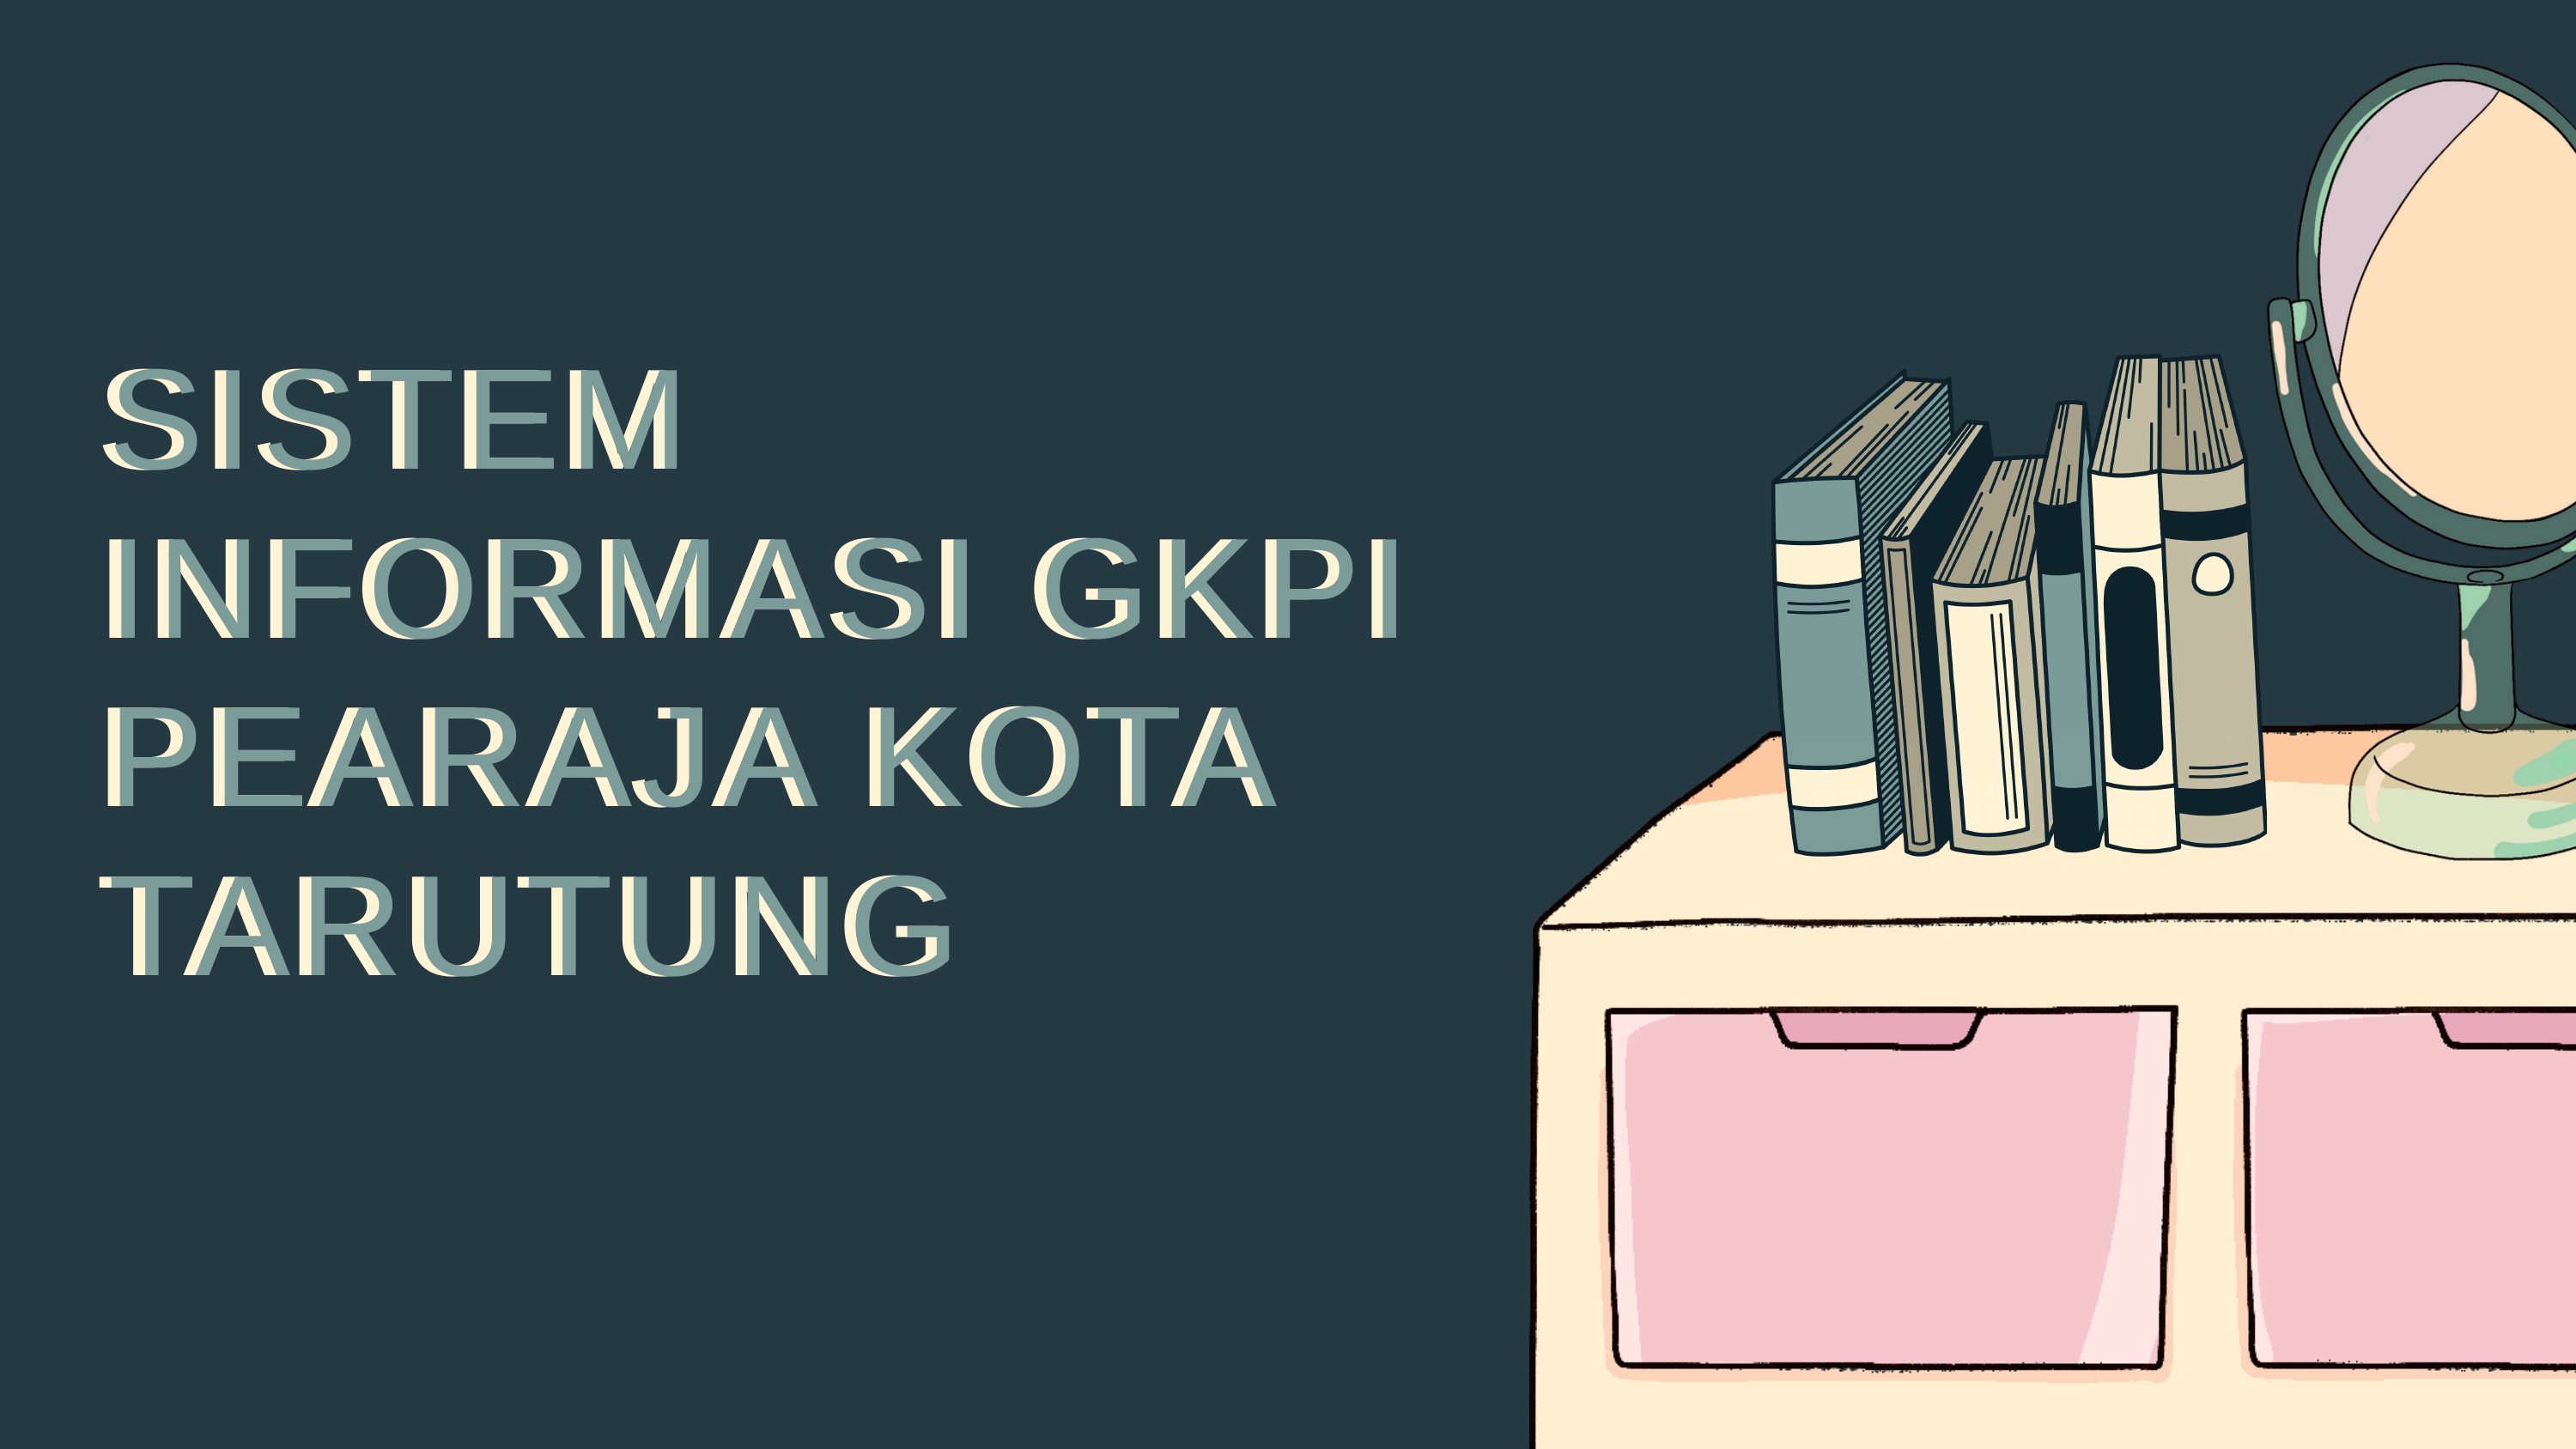

SISTEM INFORMASI GKPI PEARAJA KOTA TARUTUNG
SISTEM INFORMASI GKPI PEARAJA KOTA TARUTUNG